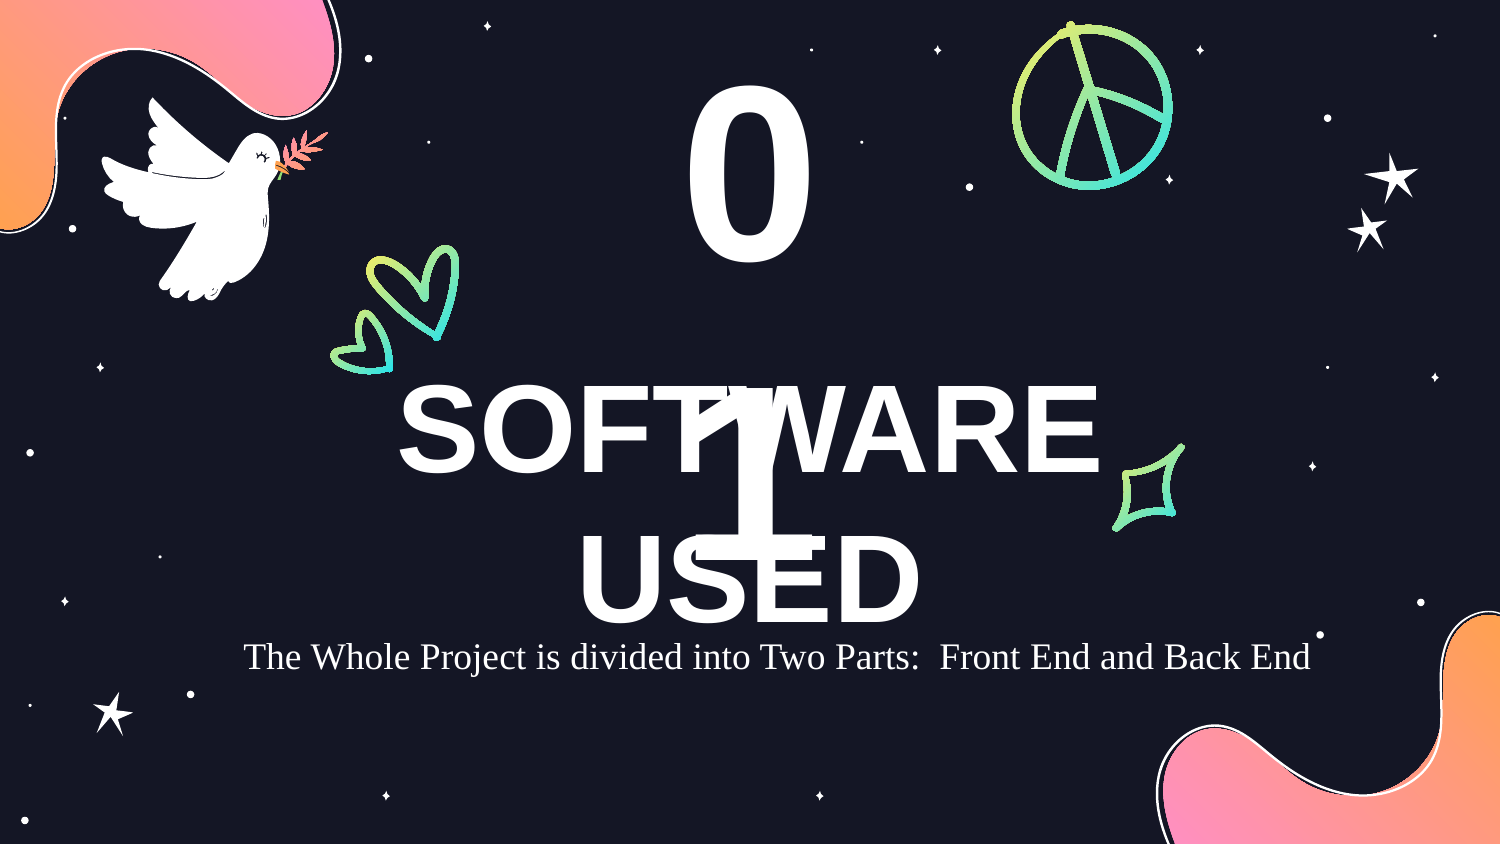

01

# SOFTWARE USED

The Whole Project is divided into Two Parts:  Front End and Back End